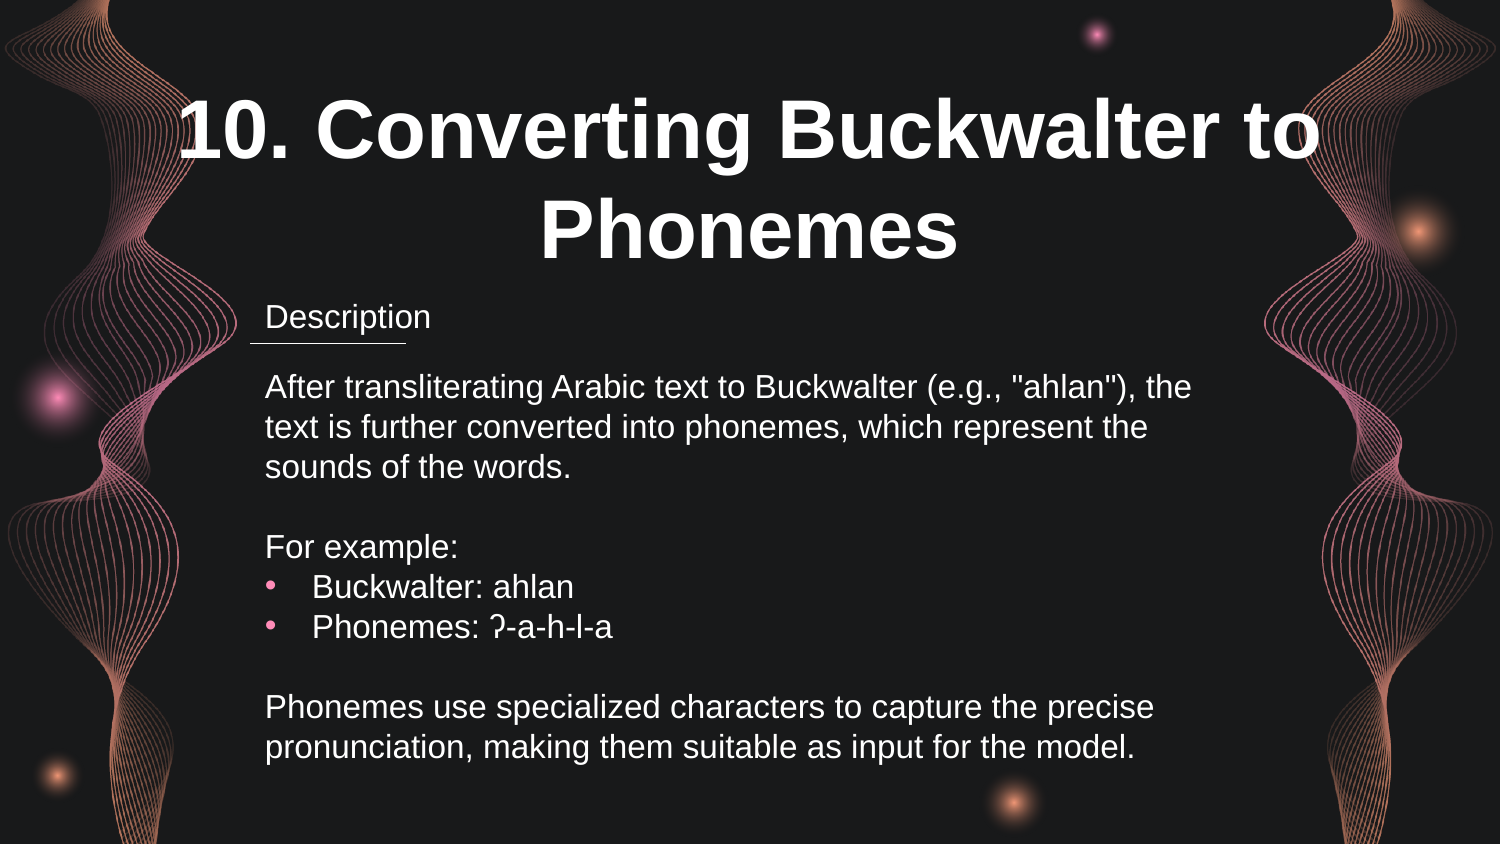

# 10. Converting Buckwalter to Phonemes
Description
After transliterating Arabic text to Buckwalter (e.g., "ahlan"), the text is further converted into phonemes, which represent the sounds of the words.

For example:
Buckwalter: ahlan
Phonemes: ʔ-a-h-l-a

Phonemes use specialized characters to capture the precise pronunciation, making them suitable as input for the model.